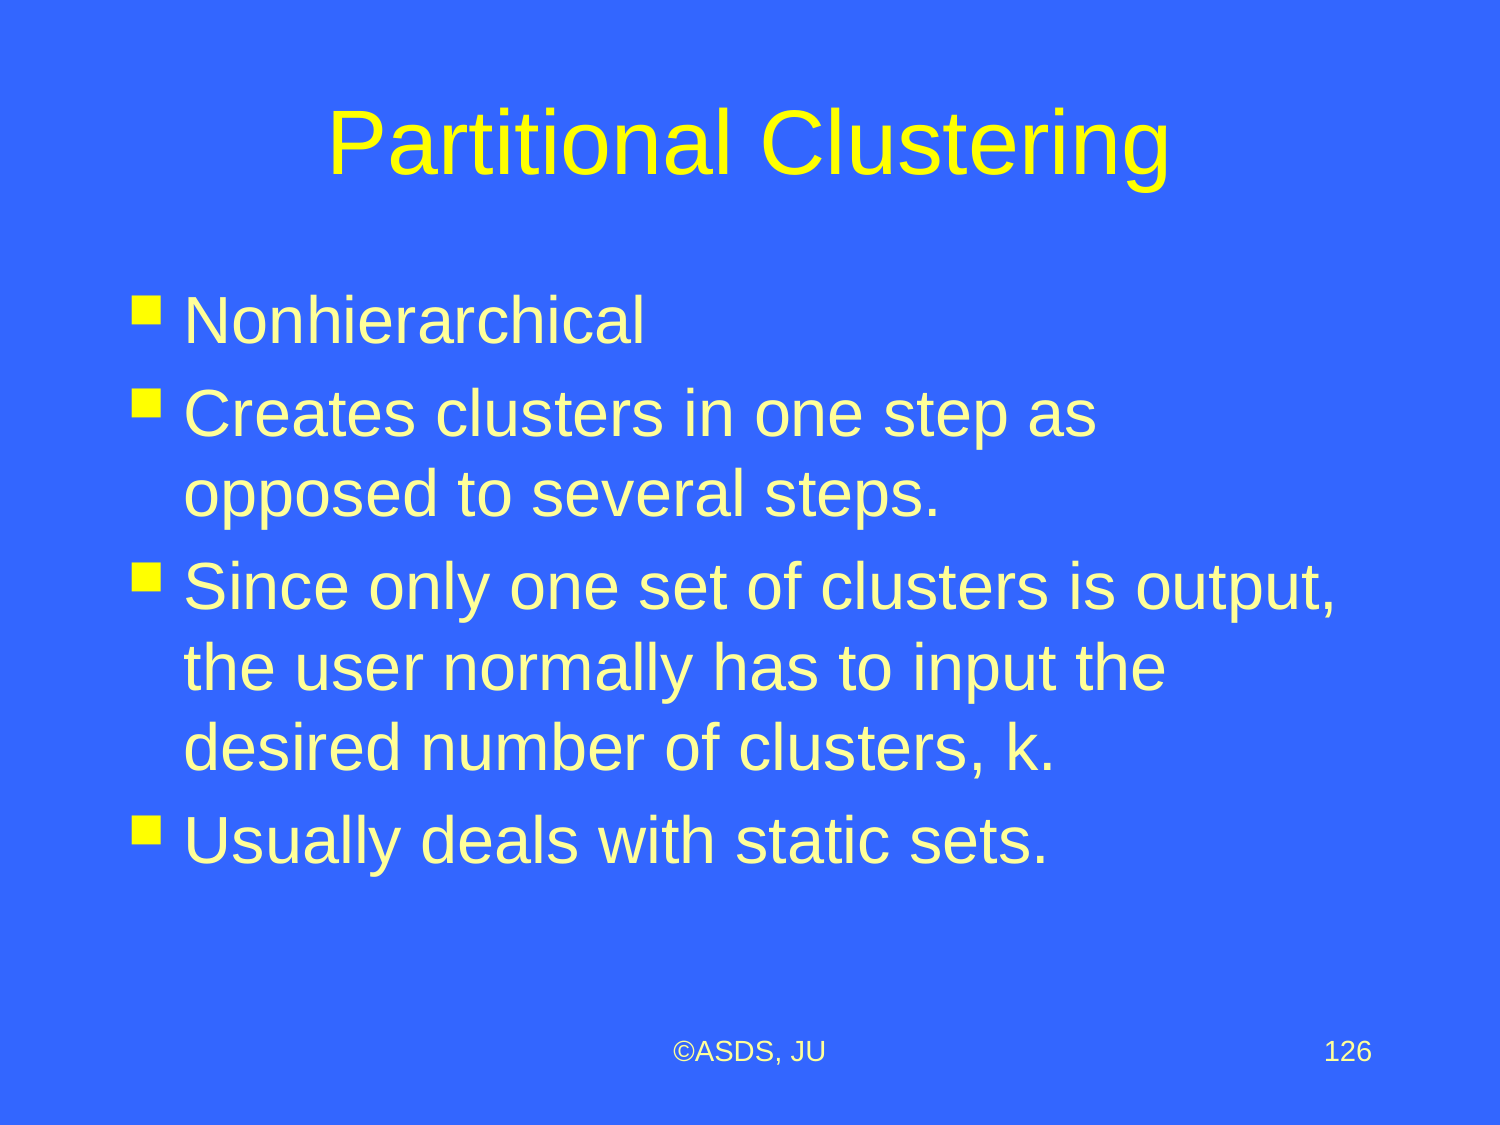

# Partitional Clustering
Nonhierarchical
Creates clusters in one step as opposed to several steps.
Since only one set of clusters is output, the user normally has to input the desired number of clusters, k.
Usually deals with static sets.
©ASDS, JU
126